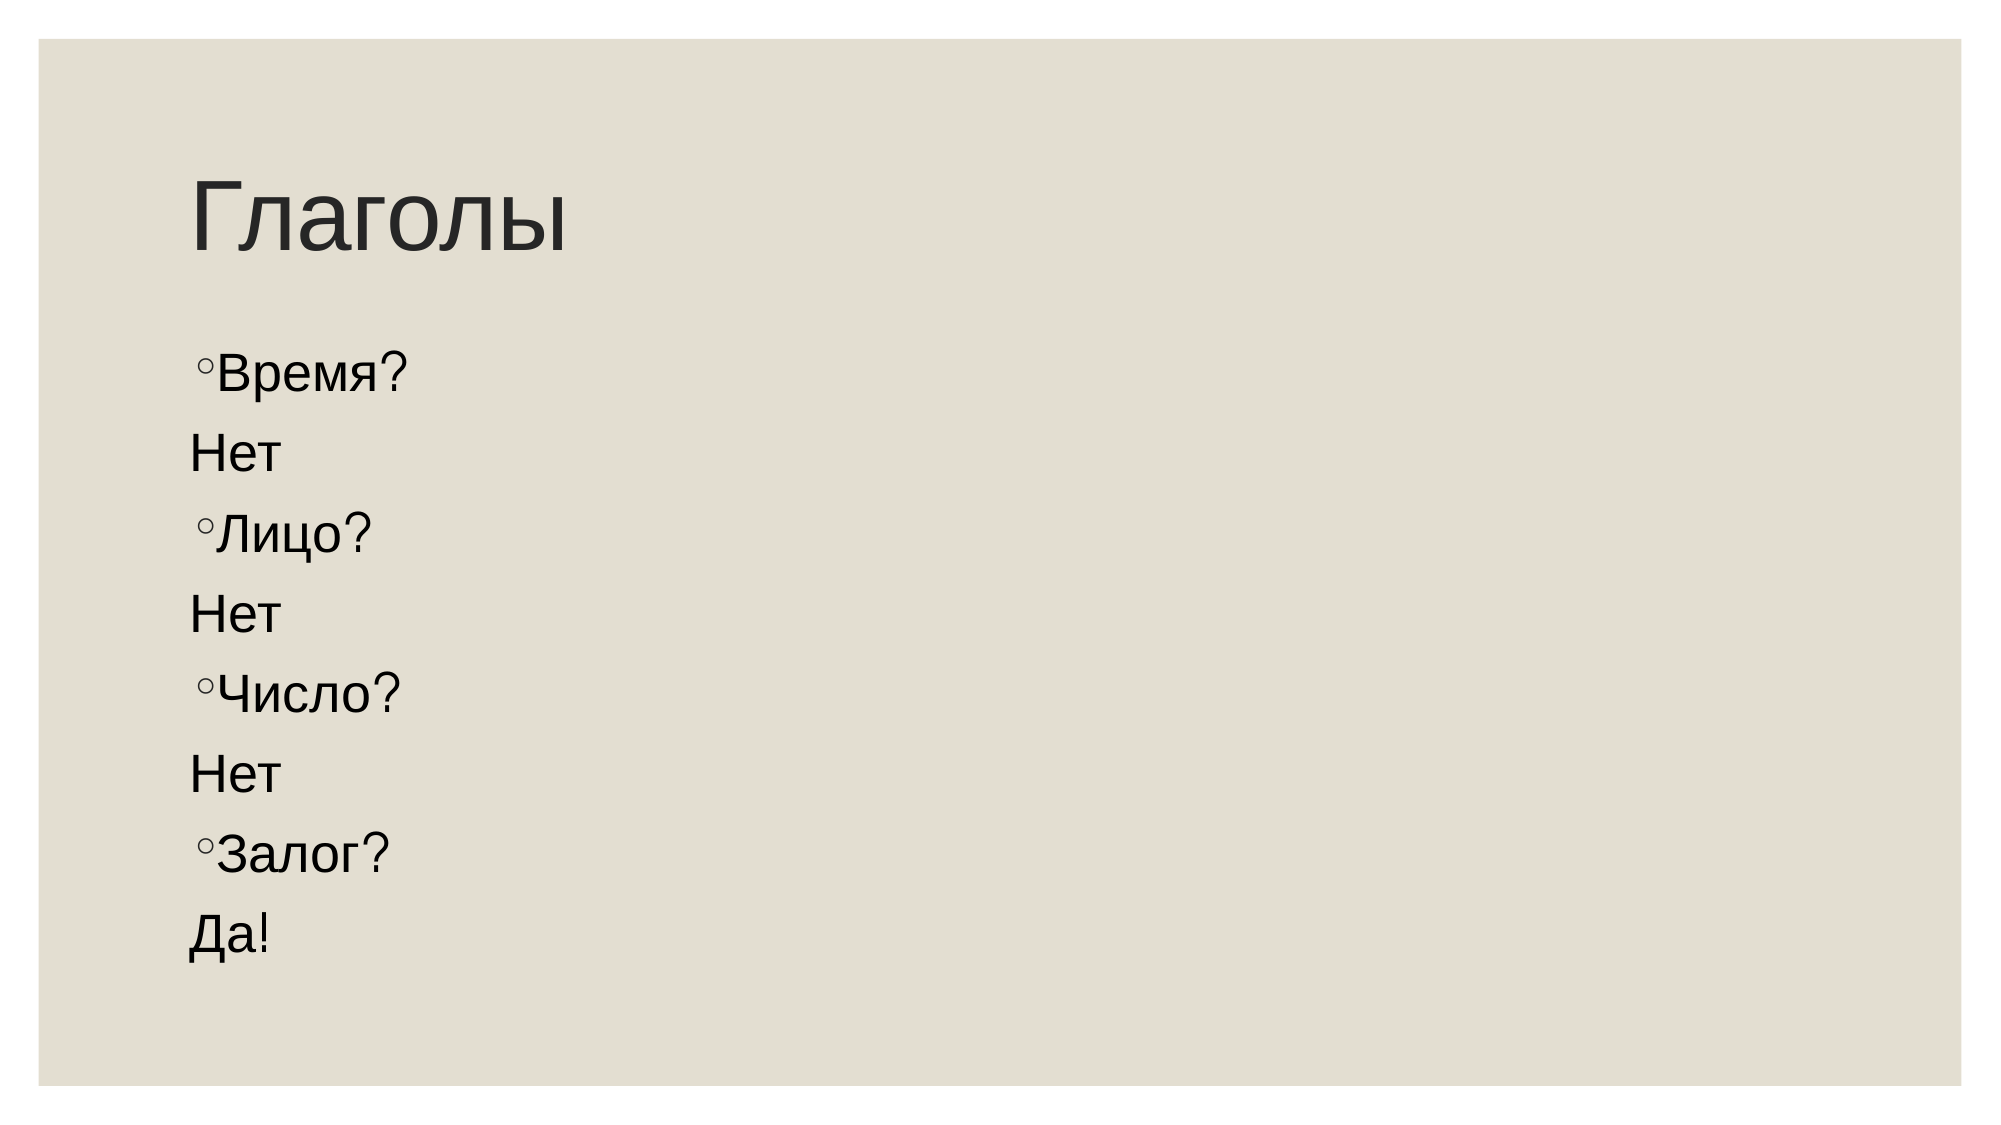

# Глаголы
Время?
Нет
Лицо?
Нет
Число?
Нет
Залог?
Да!